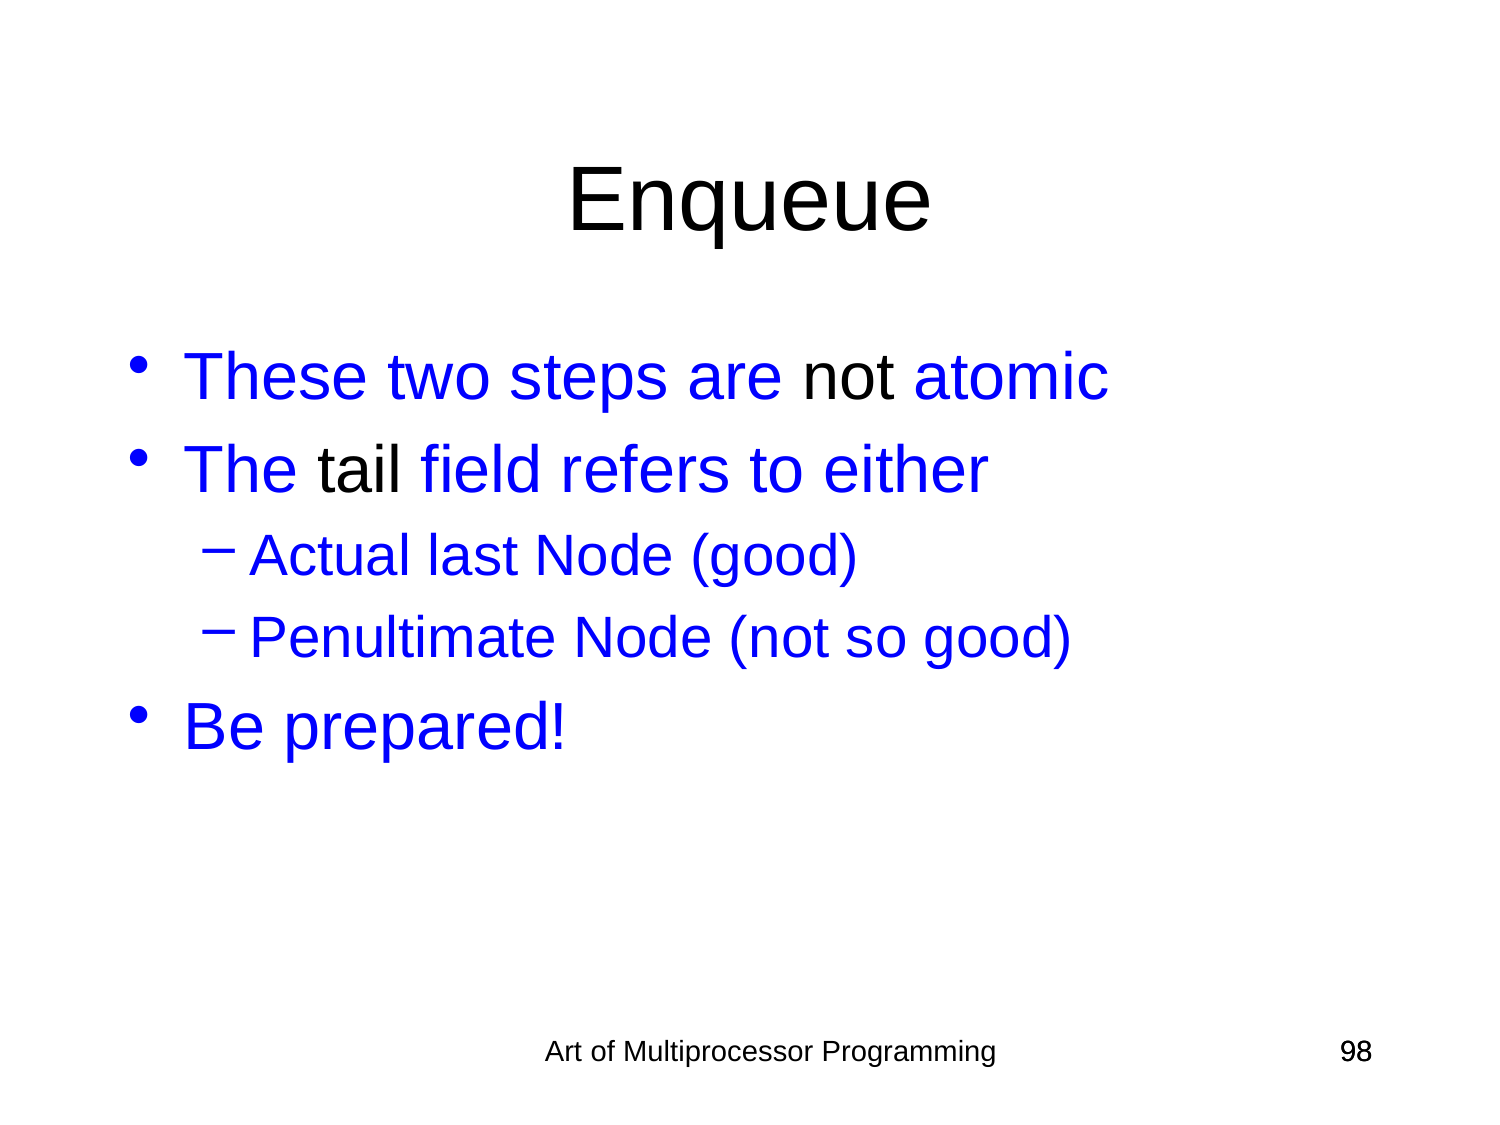

Enqueue
These two steps are not atomic
The tail field refers to either
Actual last Node (good)
Penultimate Node (not so good)
Be prepared!
Art of Multiprocessor Programming
98
98